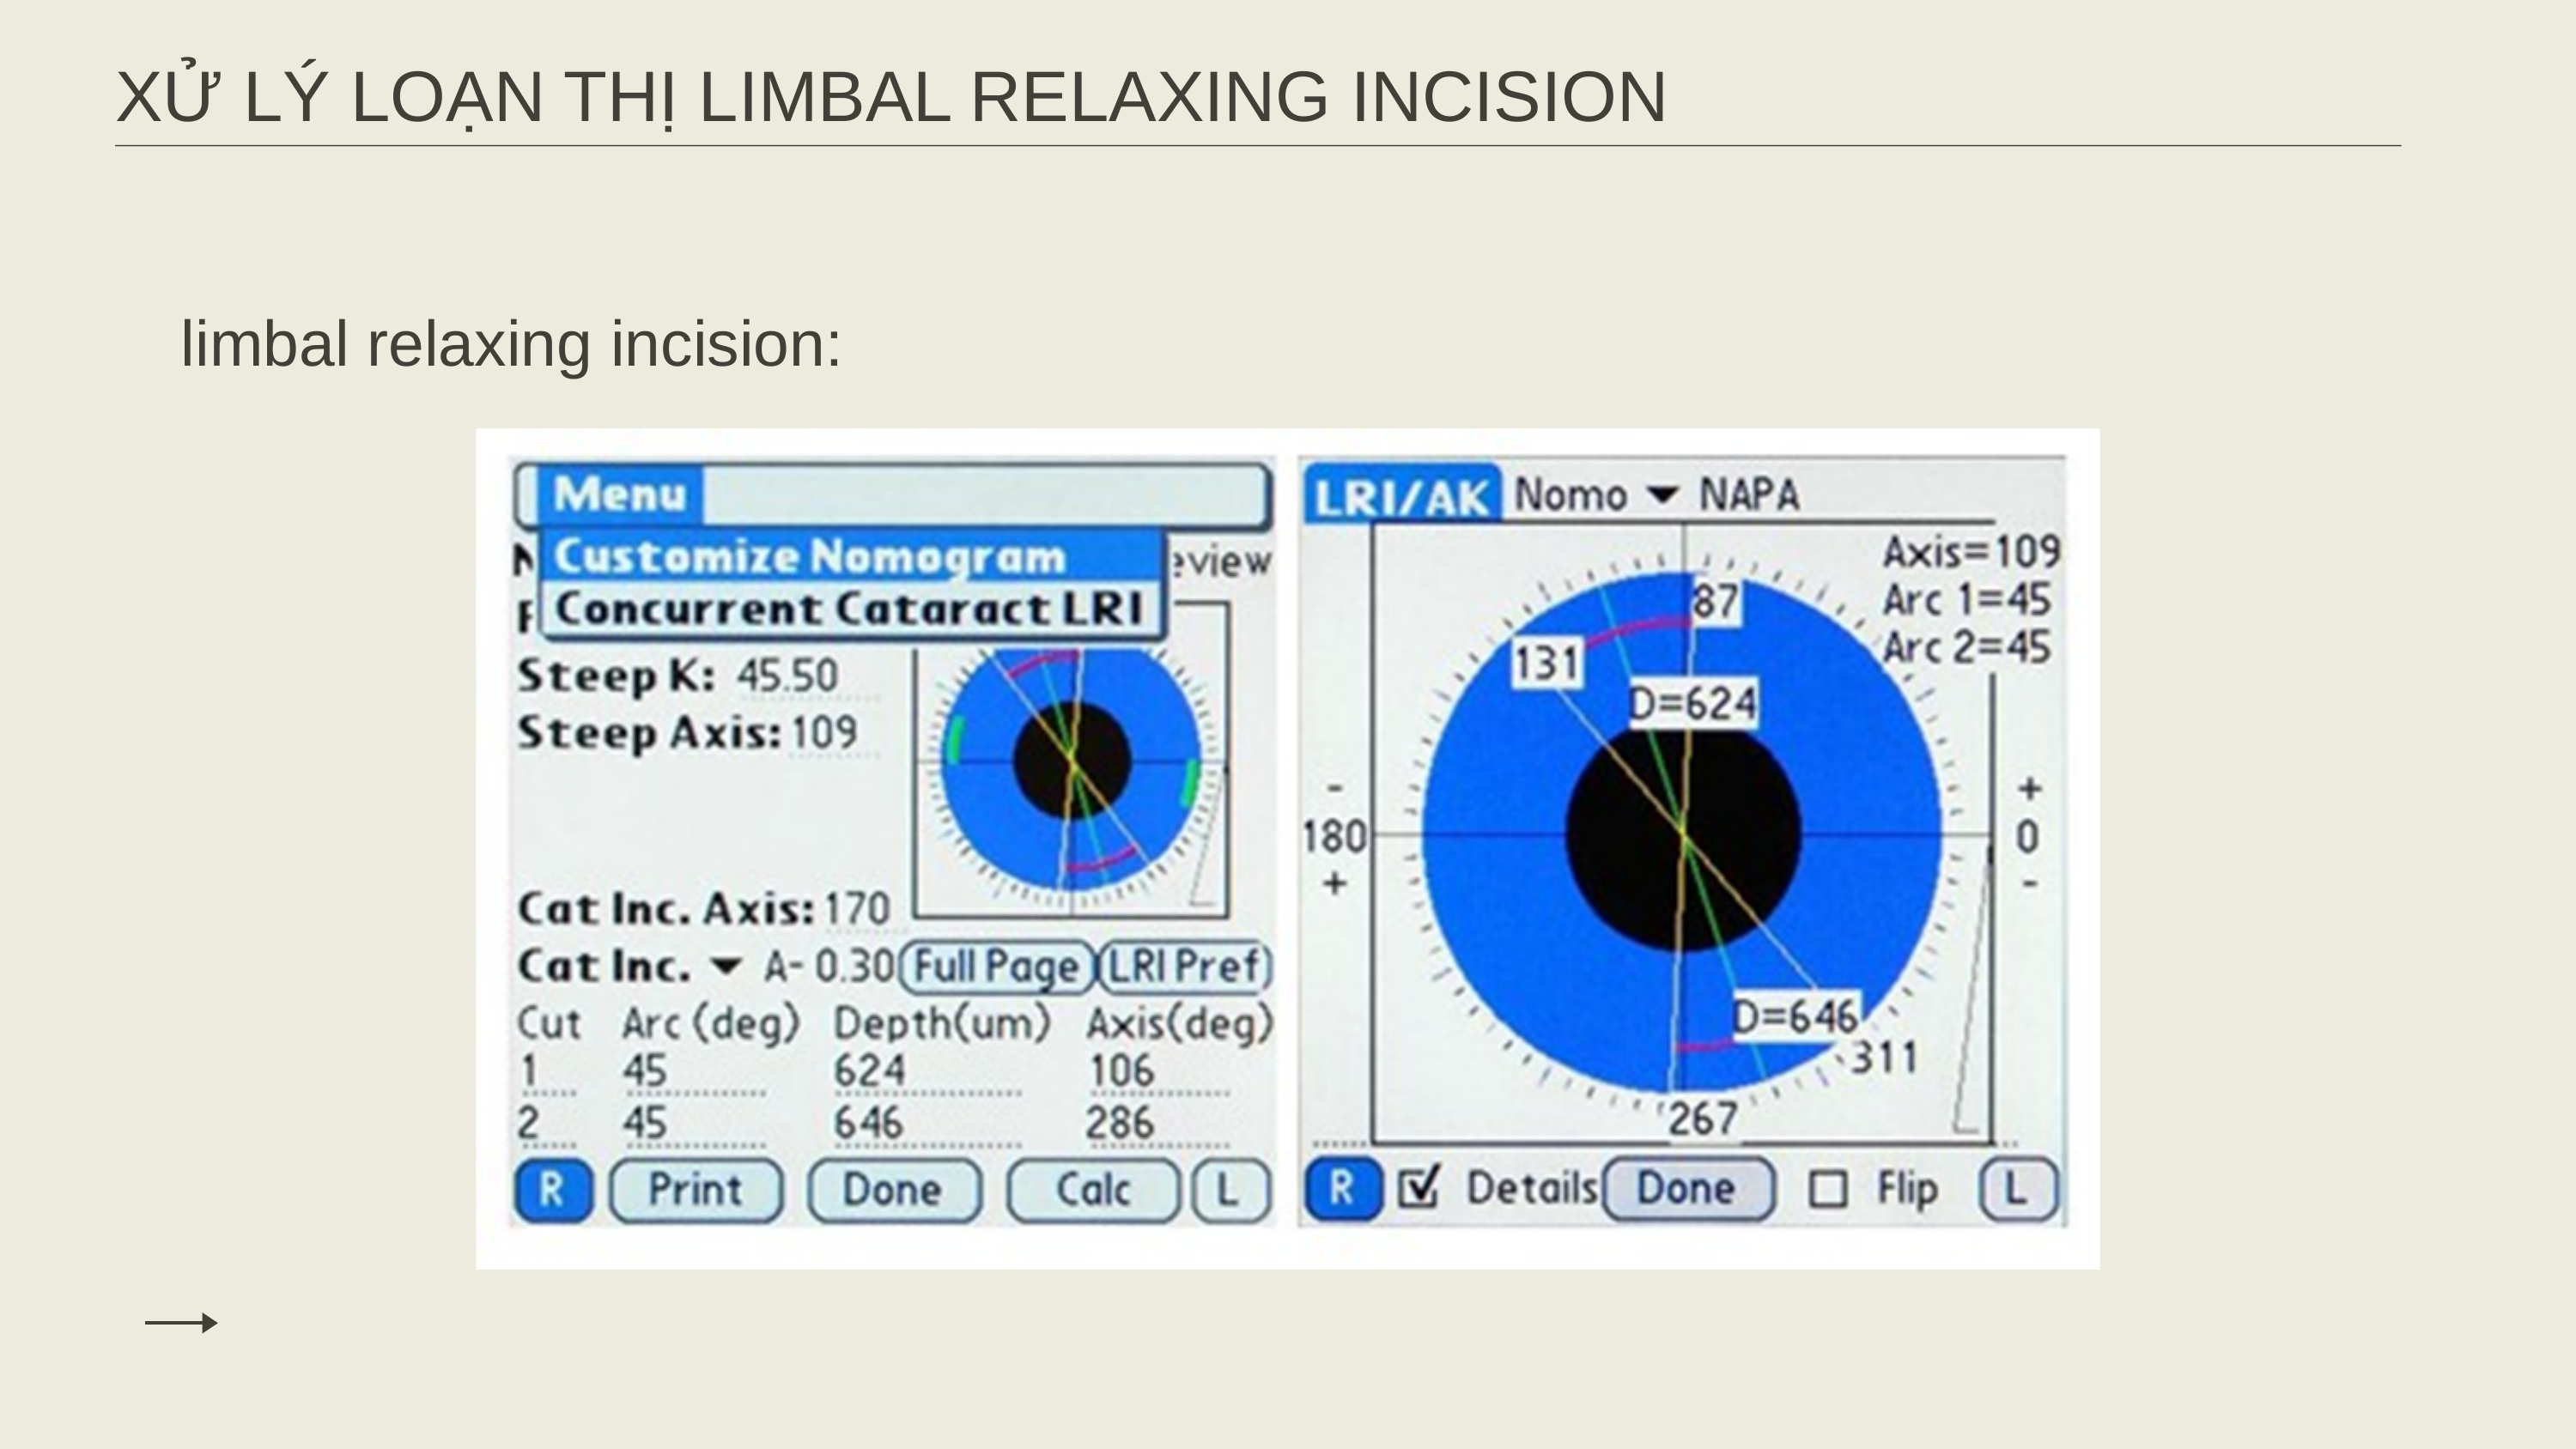

XỬ LÝ LOẠN THỊ LIMBAL RELAXING INCISION
limbal relaxing incision: